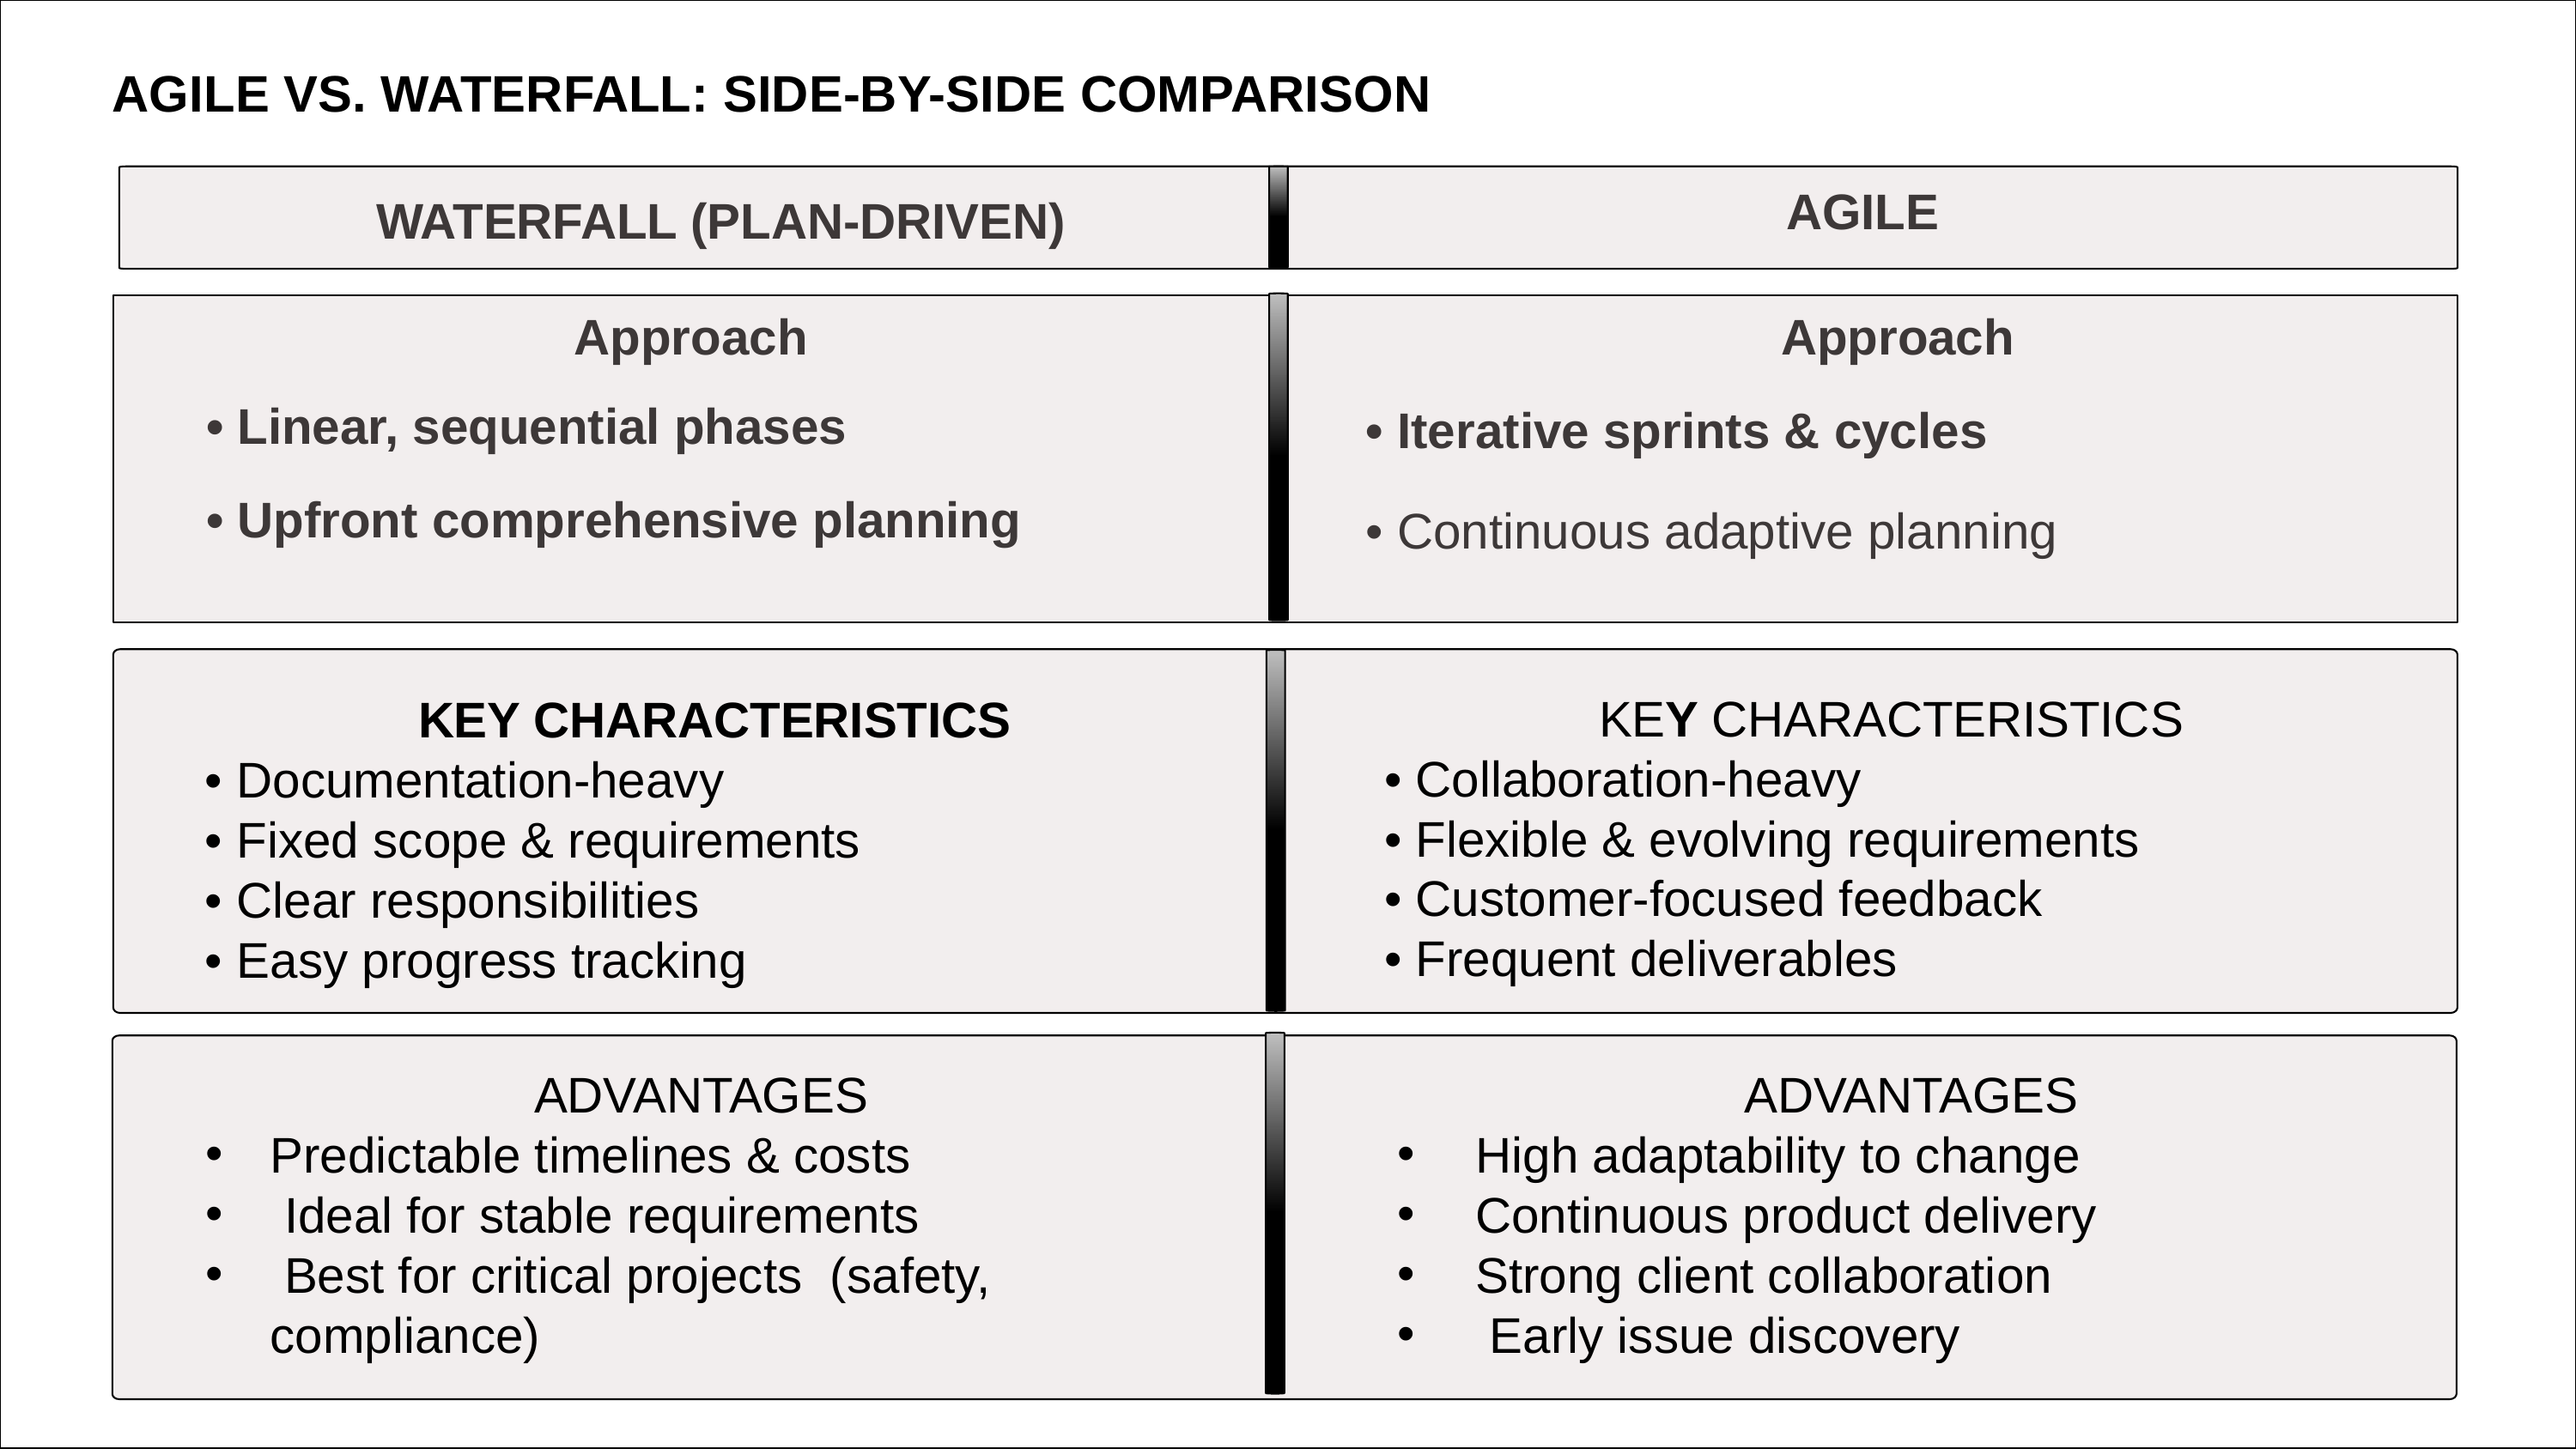

AGILE VS. WATERFALL: SIDE-BY-SIDE COMPARISON

WATERFALL (PLAN-DRIVEN)

AGILE

Approach

Approach

• Linear, sequential phases

• Upfront comprehensive planning

• Iterative sprints & cycles

• Continuous adaptive planning

 KEY CHARACTERISTICS
• Collaboration-heavy
• Flexible & evolving requirements
• Customer-focused feedback
• Frequent deliverables
 KEY CHARACTERISTICS
• Documentation-heavy
• Fixed scope & requirements
• Clear responsibilities
• Easy progress tracking

 ADVANTAGES
Predictable timelines & costs
 Ideal for stable requirements
 Best for critical projects  (safety, compliance)
 ADVANTAGES
 High adaptability to change
 Continuous product delivery
 Strong client collaboration
  Early issue discovery